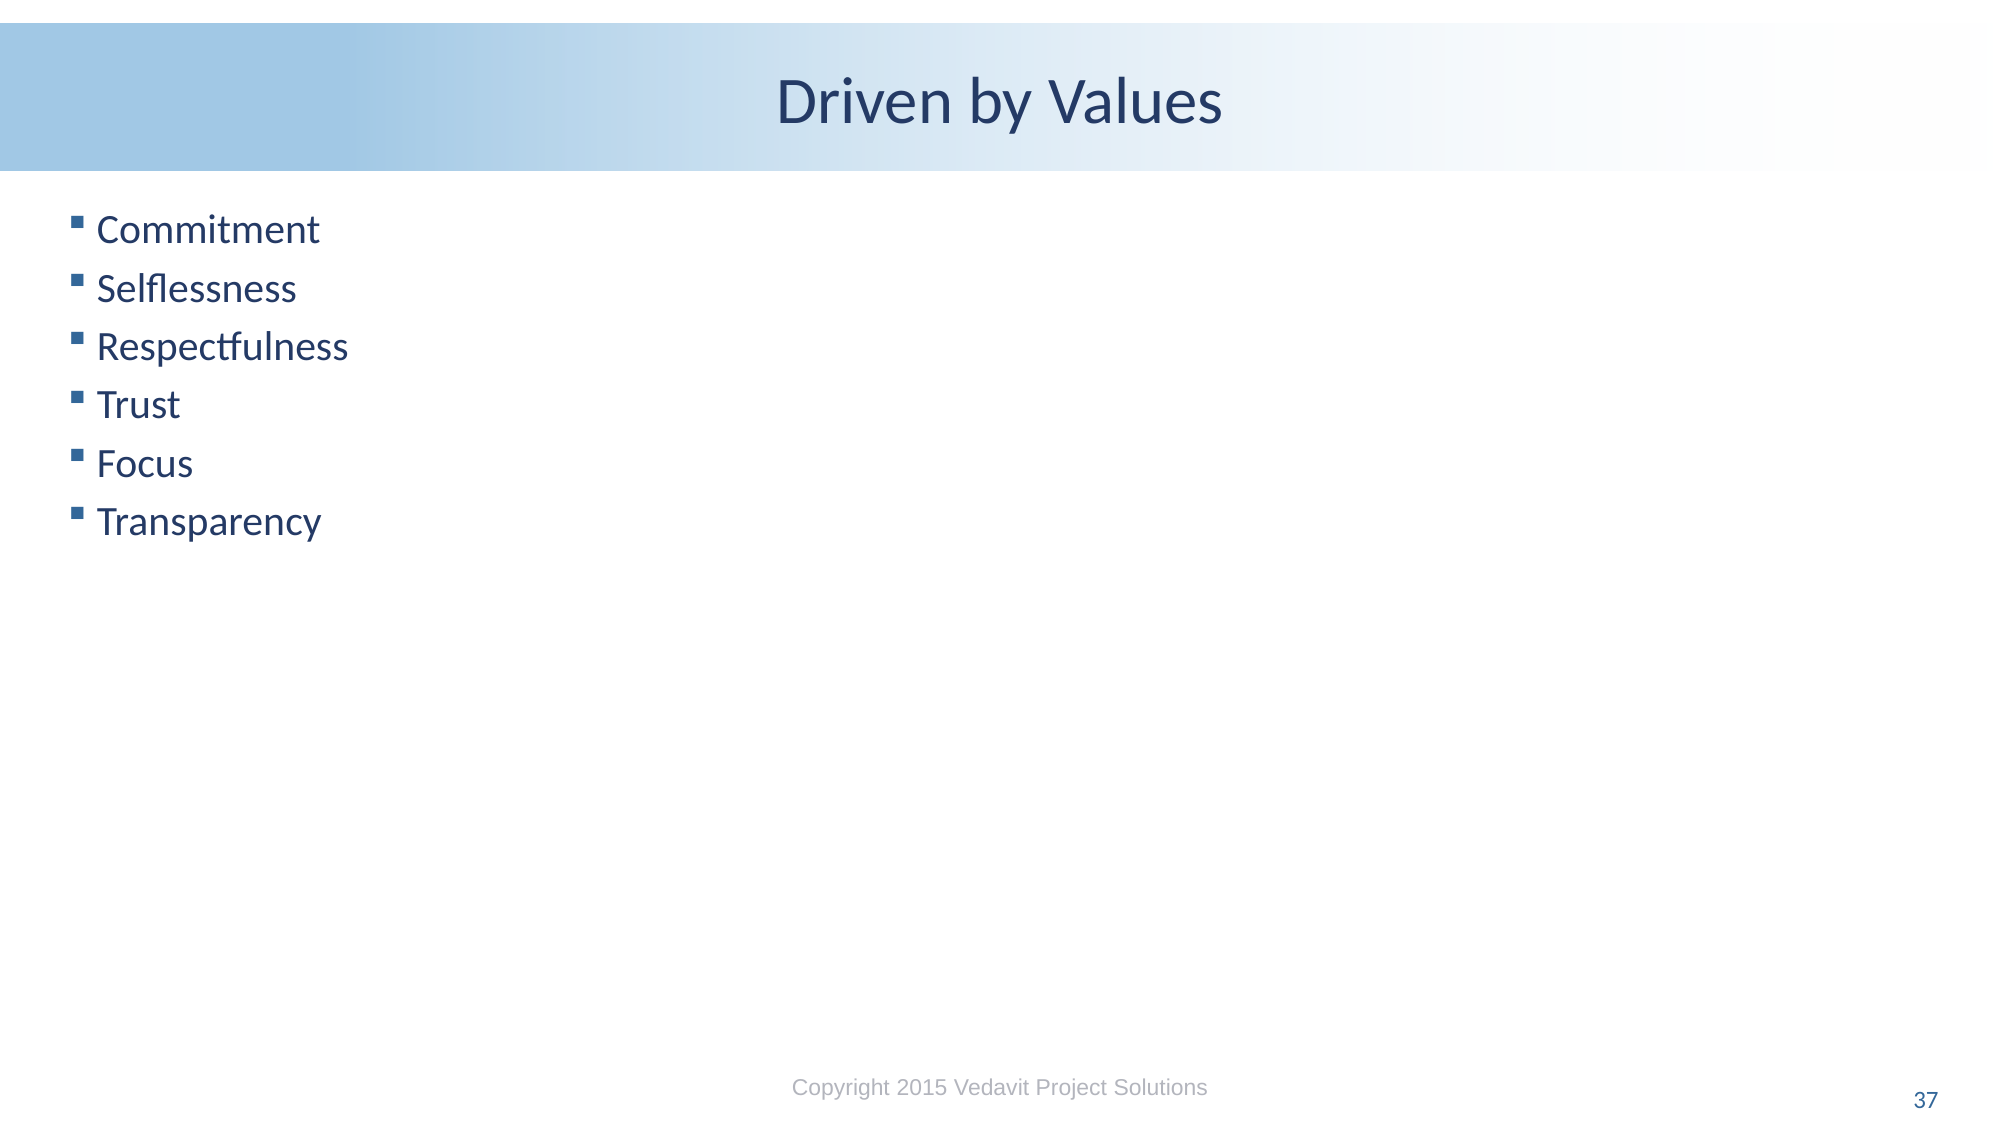

# Driven by Values
Commitment
Selflessness
Respectfulness
Trust
Focus
Transparency

Copyright 2015 Vedavit Project Solutions
37